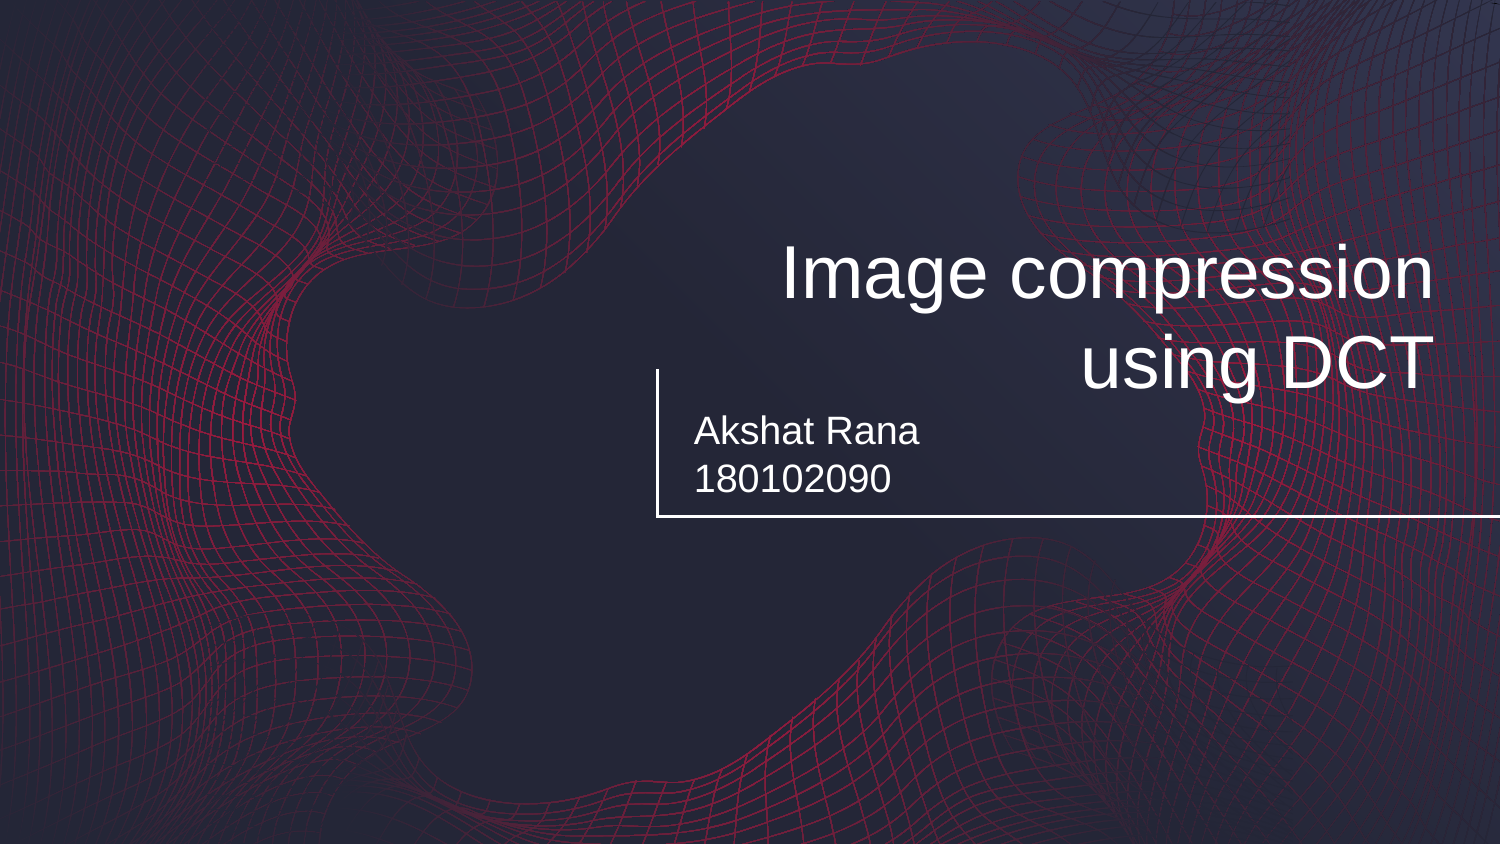

# Image compression using DCT
Akshat Rana
180102090